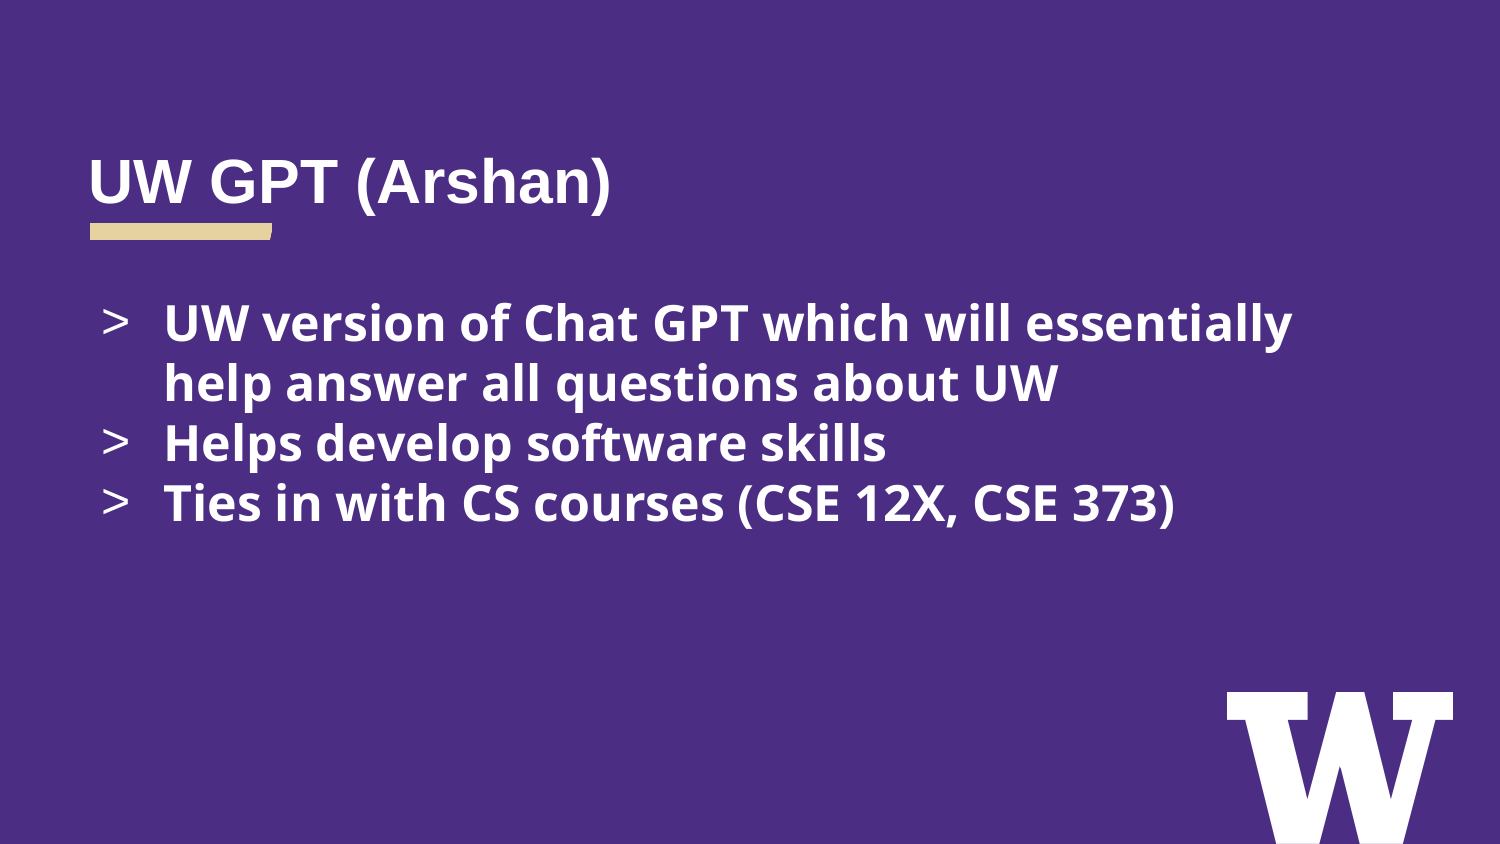

# UW GPT (Arshan)
UW version of Chat GPT which will essentially help answer all questions about UW
Helps develop software skills
Ties in with CS courses (CSE 12X, CSE 373)